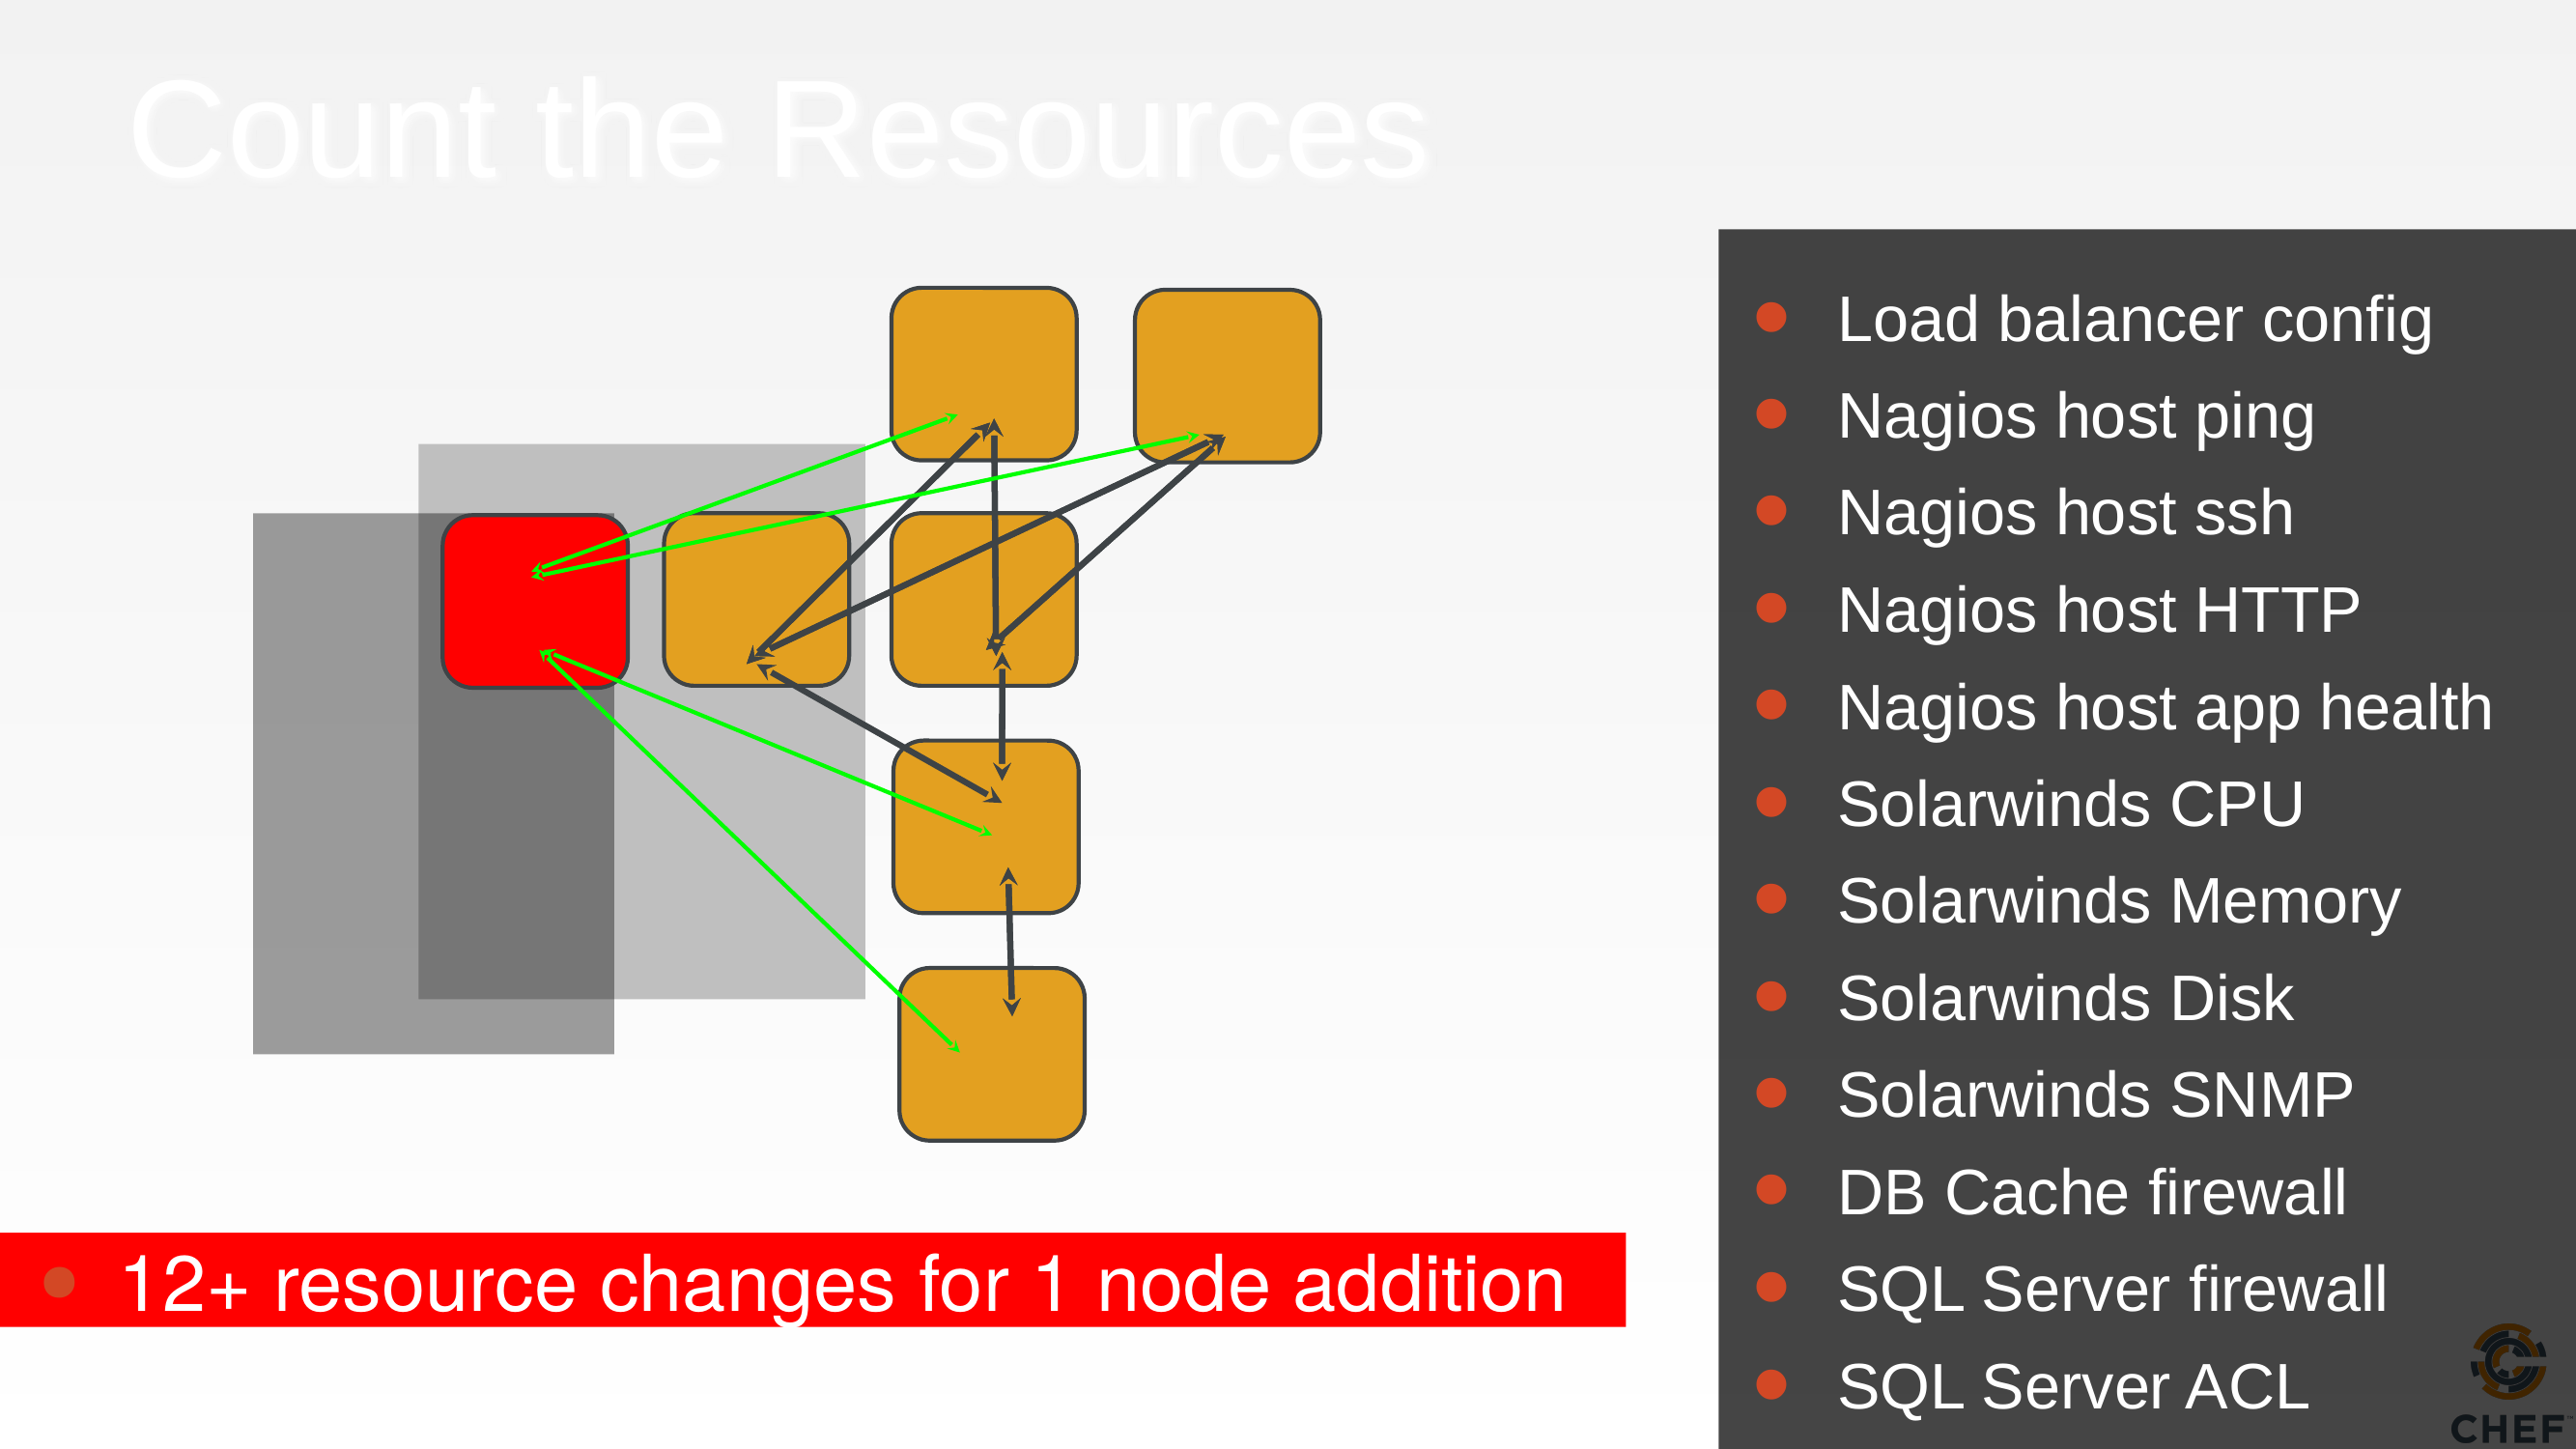

Count the Resources
Load balancer config
Nagios host ping
Nagios host ssh
Nagios host HTTP
Nagios host app health
Solarwinds CPU
Solarwinds Memory
Solarwinds Disk
Solarwinds SNMP
DB Cache firewall
SQL Server firewall
SQL Server ACL

12+ resource changes for 1 node addition